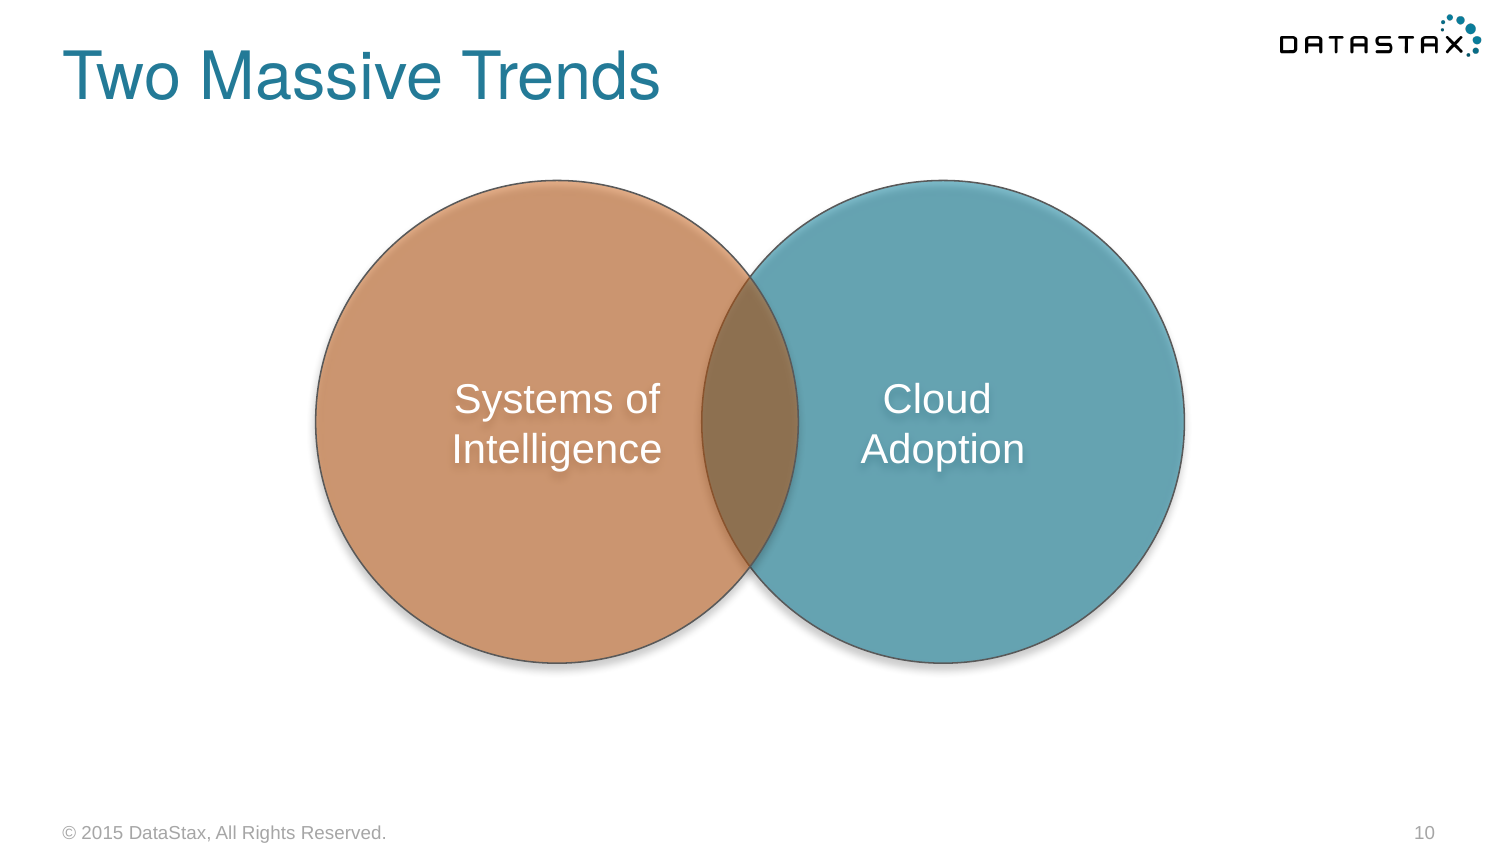

# Two Massive Trends
Systems of Intelligence
Cloud
Adoption
© 2015 DataStax, All Rights Reserved.
10